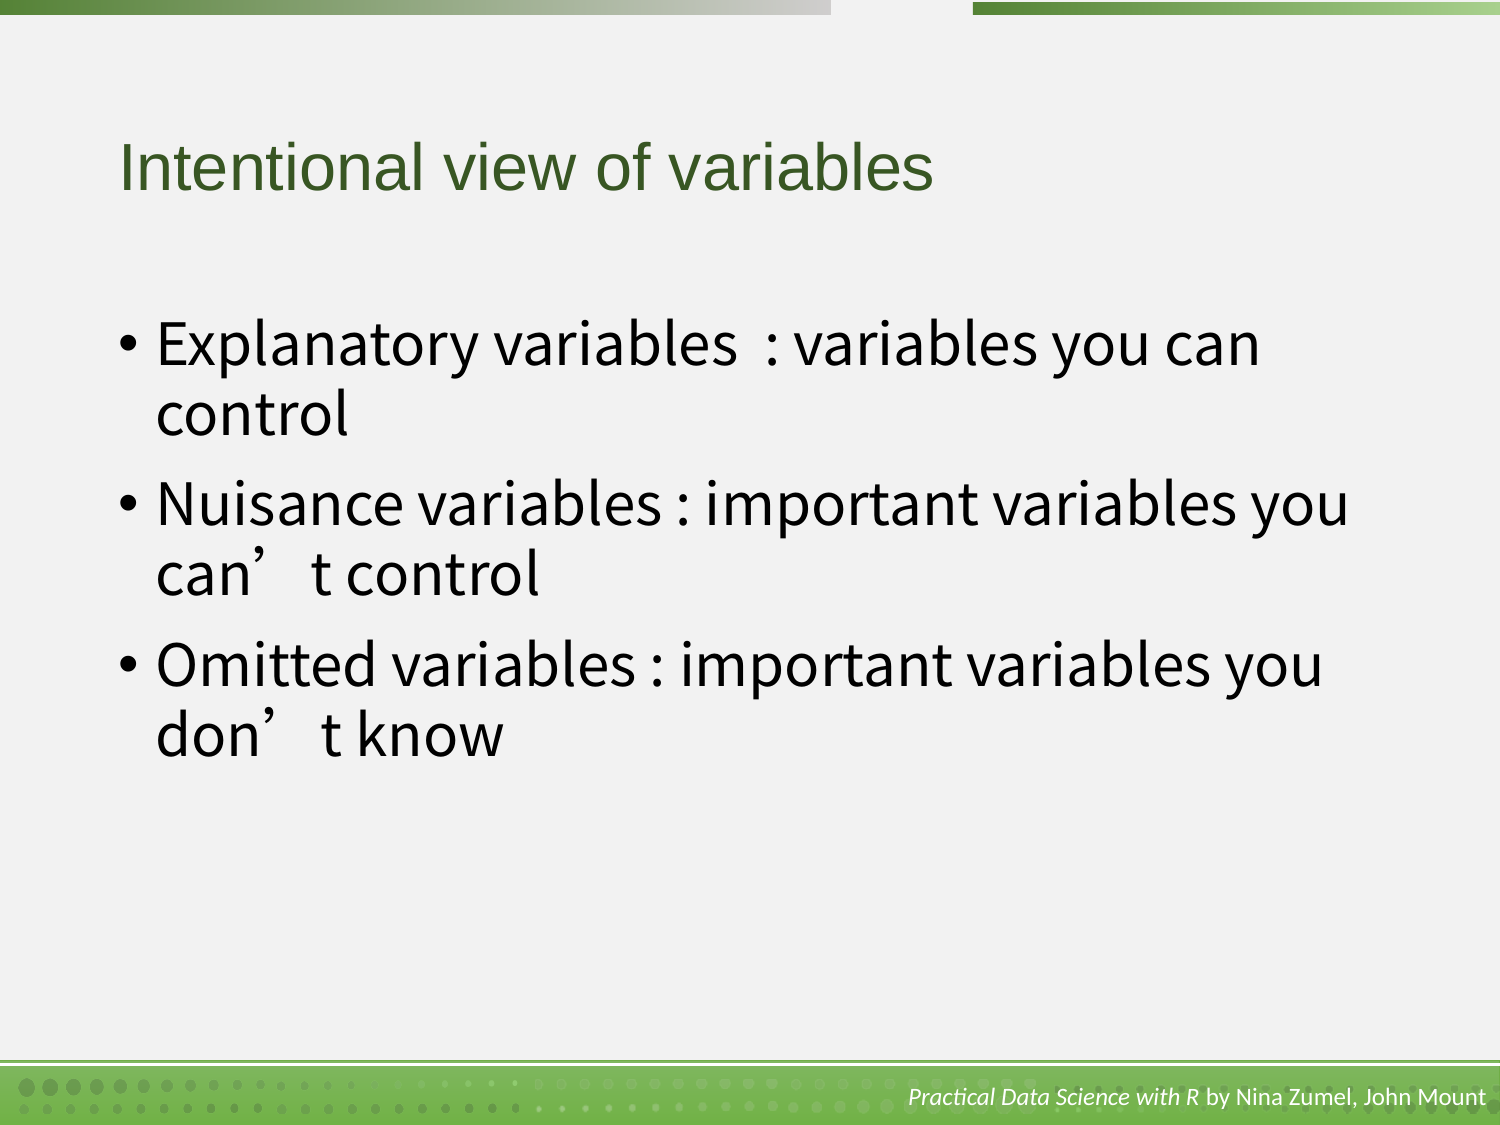

# Intentional view of variables
Explanatory variables  : variables you can control
Nuisance variables : important variables you can’t control
Omitted variables : important variables you don’t know
Practical Data Science with R by Nina Zumel, John Mount